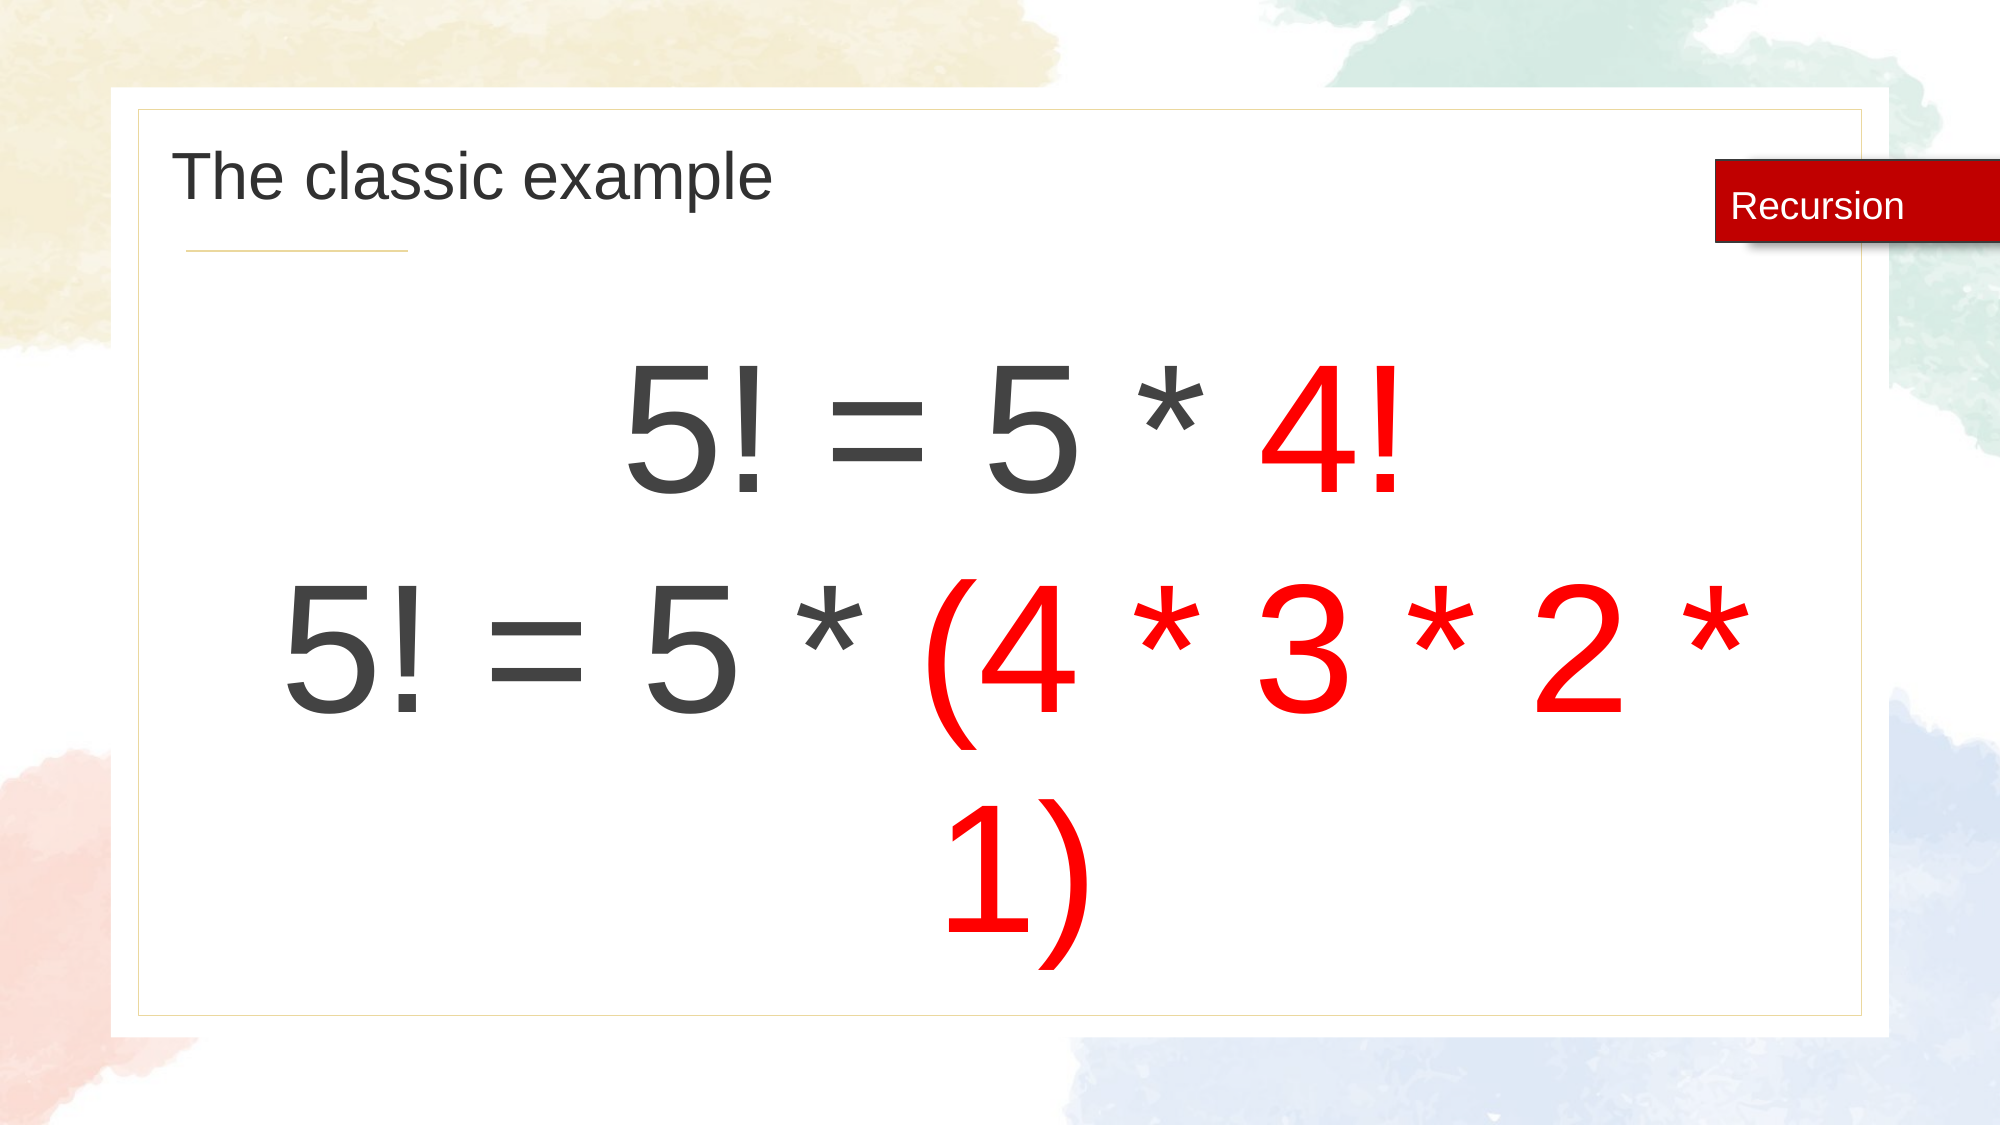

# The classic example
Recursion
5! = 5 * 4!
5! = 5 * (4 * 3 * 2 * 1)